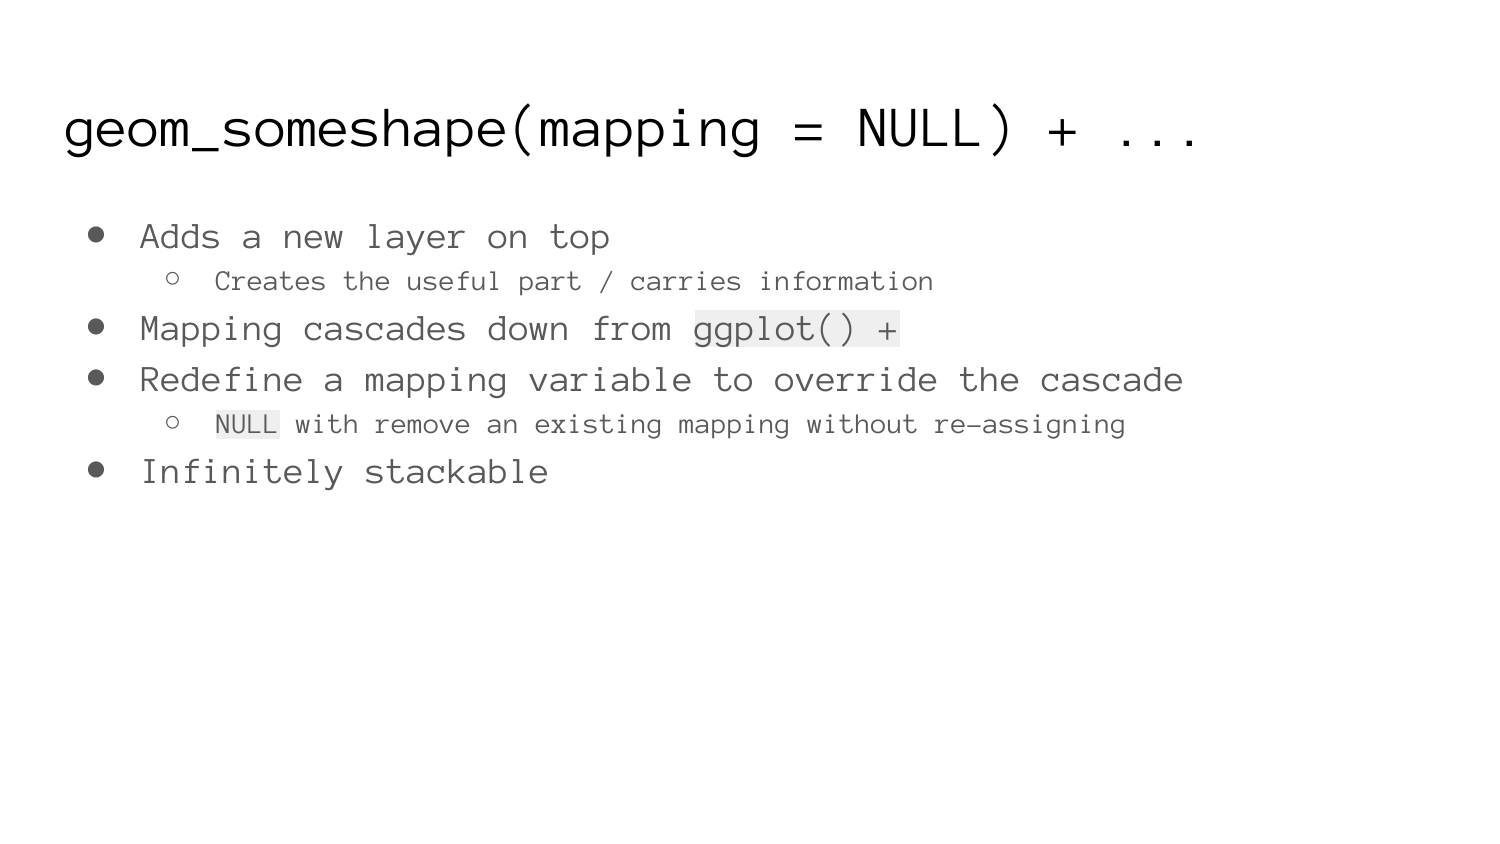

# geom_someshape(mapping = NULL) + ...
Adds a new layer on top
Creates the useful part / carries information
Mapping cascades down from ggplot() +
Redefine a mapping variable to override the cascade
NULL with remove an existing mapping without re-assigning
Infinitely stackable